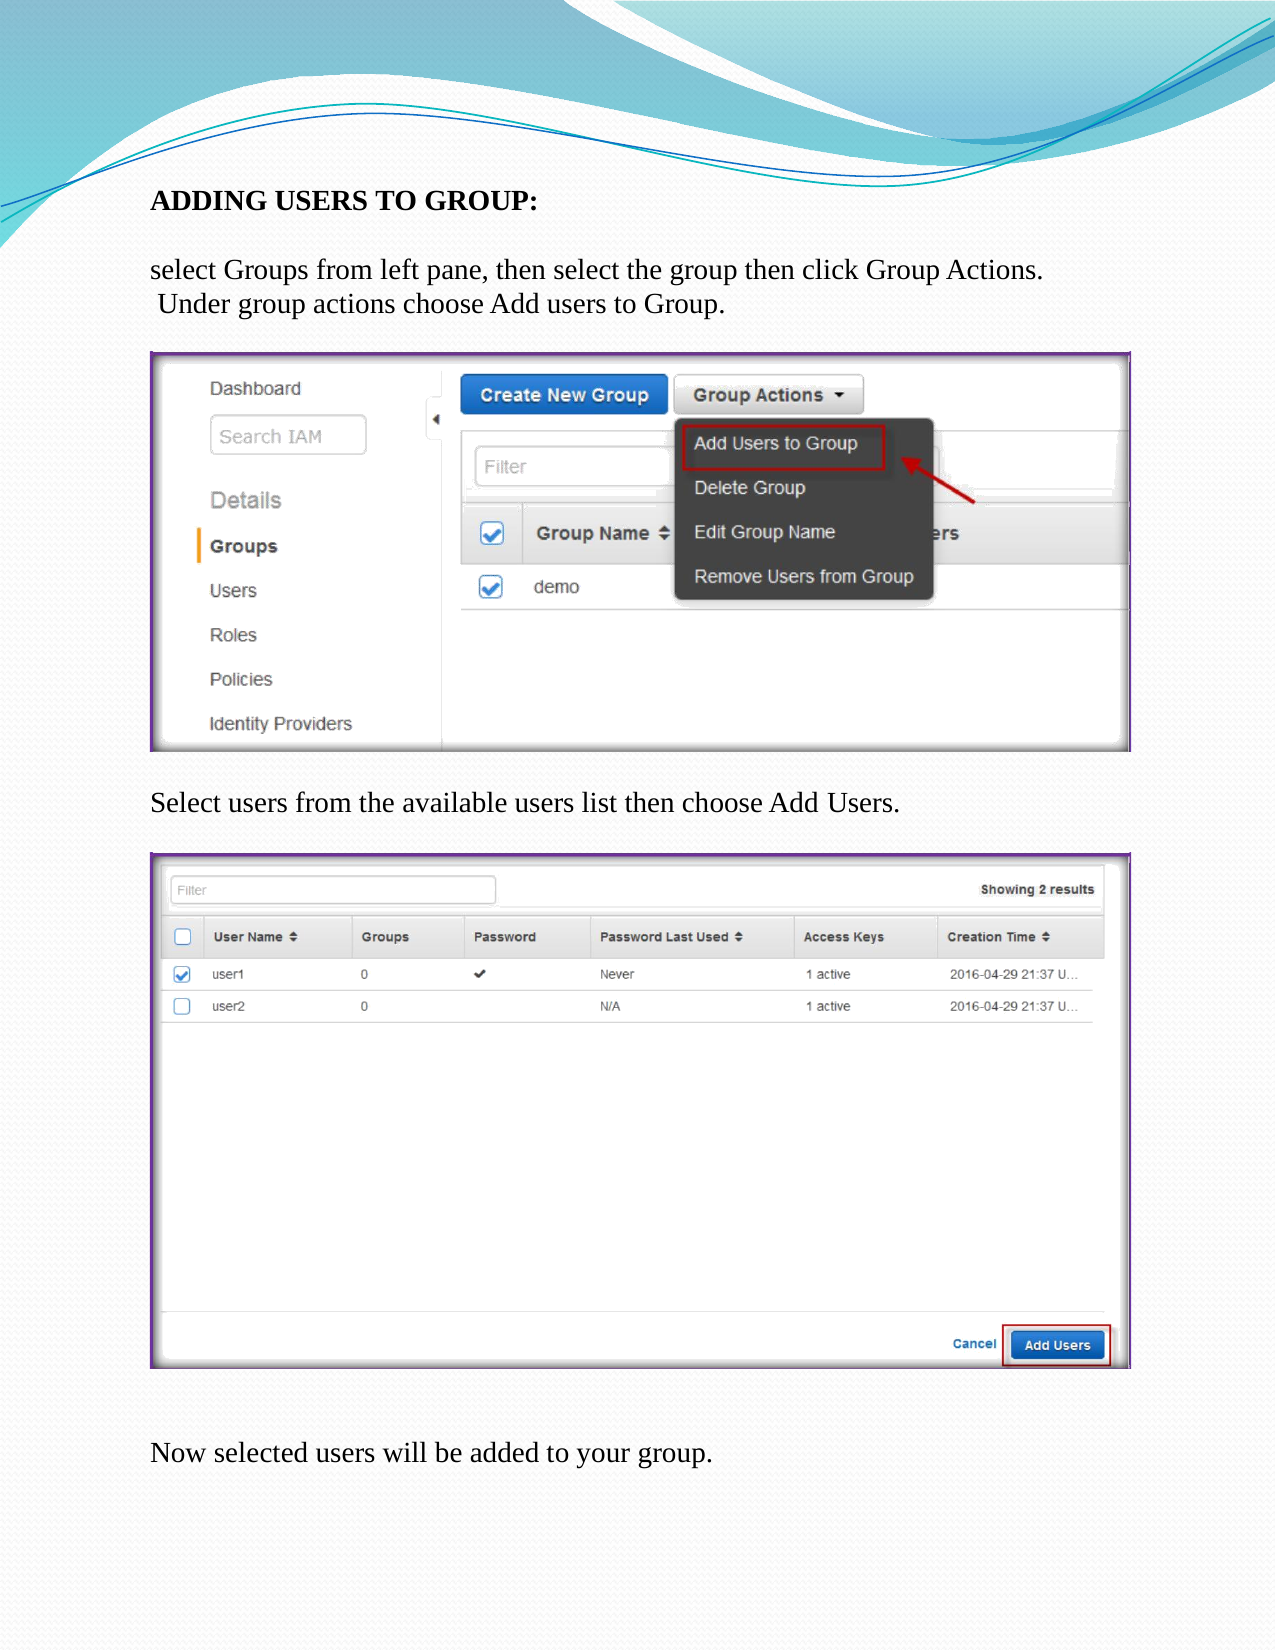

ADDING USERS TO GROUP:

select Groups from left pane, then select the group then click Group Actions.  Under group actions choose Add users to Group.

Select users from the available users list then choose Add Users.

Now selected users will be added to your group.